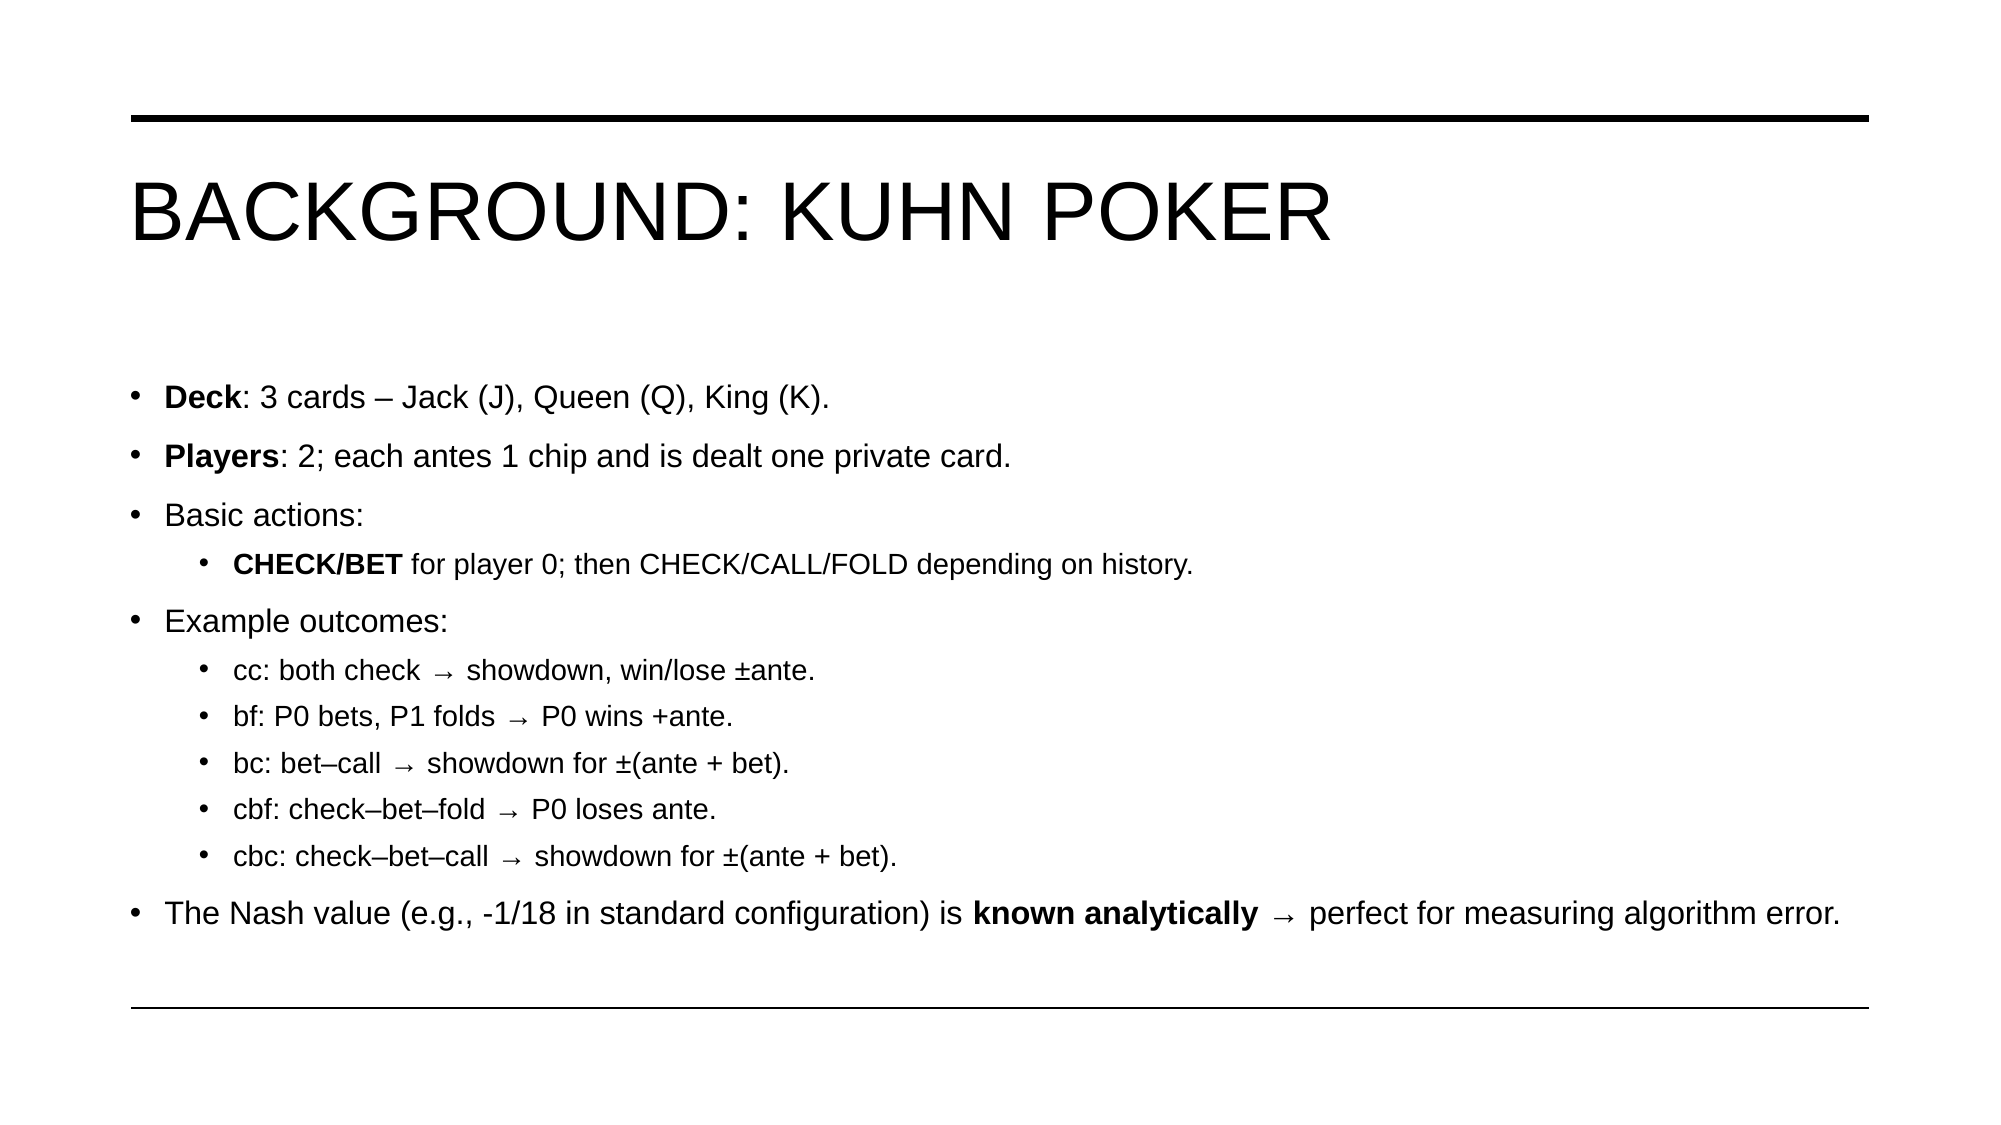

# Background: Kuhn Poker
Deck: 3 cards – Jack (J), Queen (Q), King (K).
Players: 2; each antes 1 chip and is dealt one private card.
Basic actions:
CHECK/BET for player 0; then CHECK/CALL/FOLD depending on history.
Example outcomes:
cc: both check → showdown, win/lose ±ante.
bf: P0 bets, P1 folds → P0 wins +ante.
bc: bet–call → showdown for ±(ante + bet).
cbf: check–bet–fold → P0 loses ante.
cbc: check–bet–call → showdown for ±(ante + bet).
The Nash value (e.g., -1/18 in standard configuration) is known analytically → perfect for measuring algorithm error.